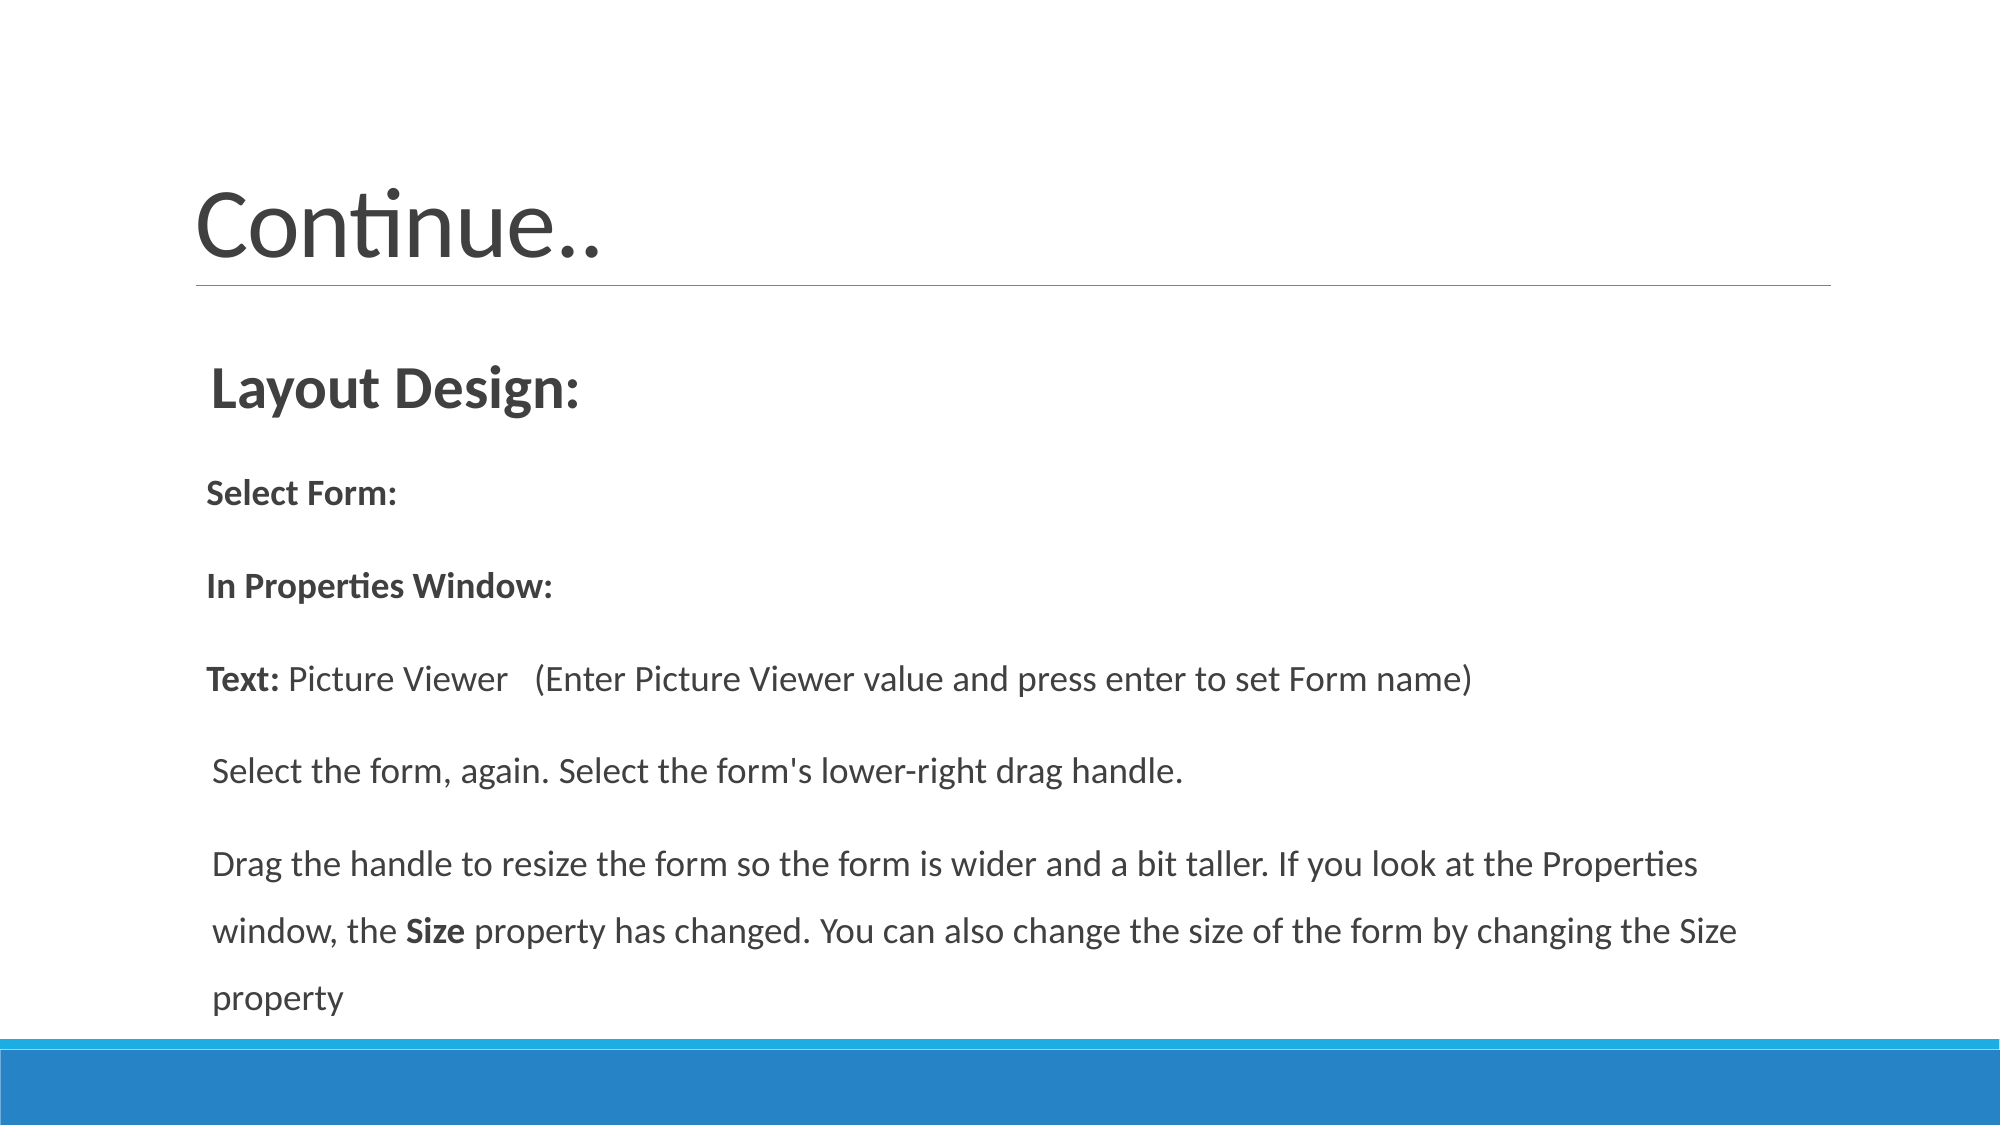

# Continue..
 Layout Design:
 Select Form:
 In Properties Window:
 Text: Picture Viewer   (Enter Picture Viewer value and press enter to set Form name)
Select the form, again. Select the form's lower-right drag handle.
Drag the handle to resize the form so the form is wider and a bit taller. If you look at the Properties window, the Size property has changed. You can also change the size of the form by changing the Size property